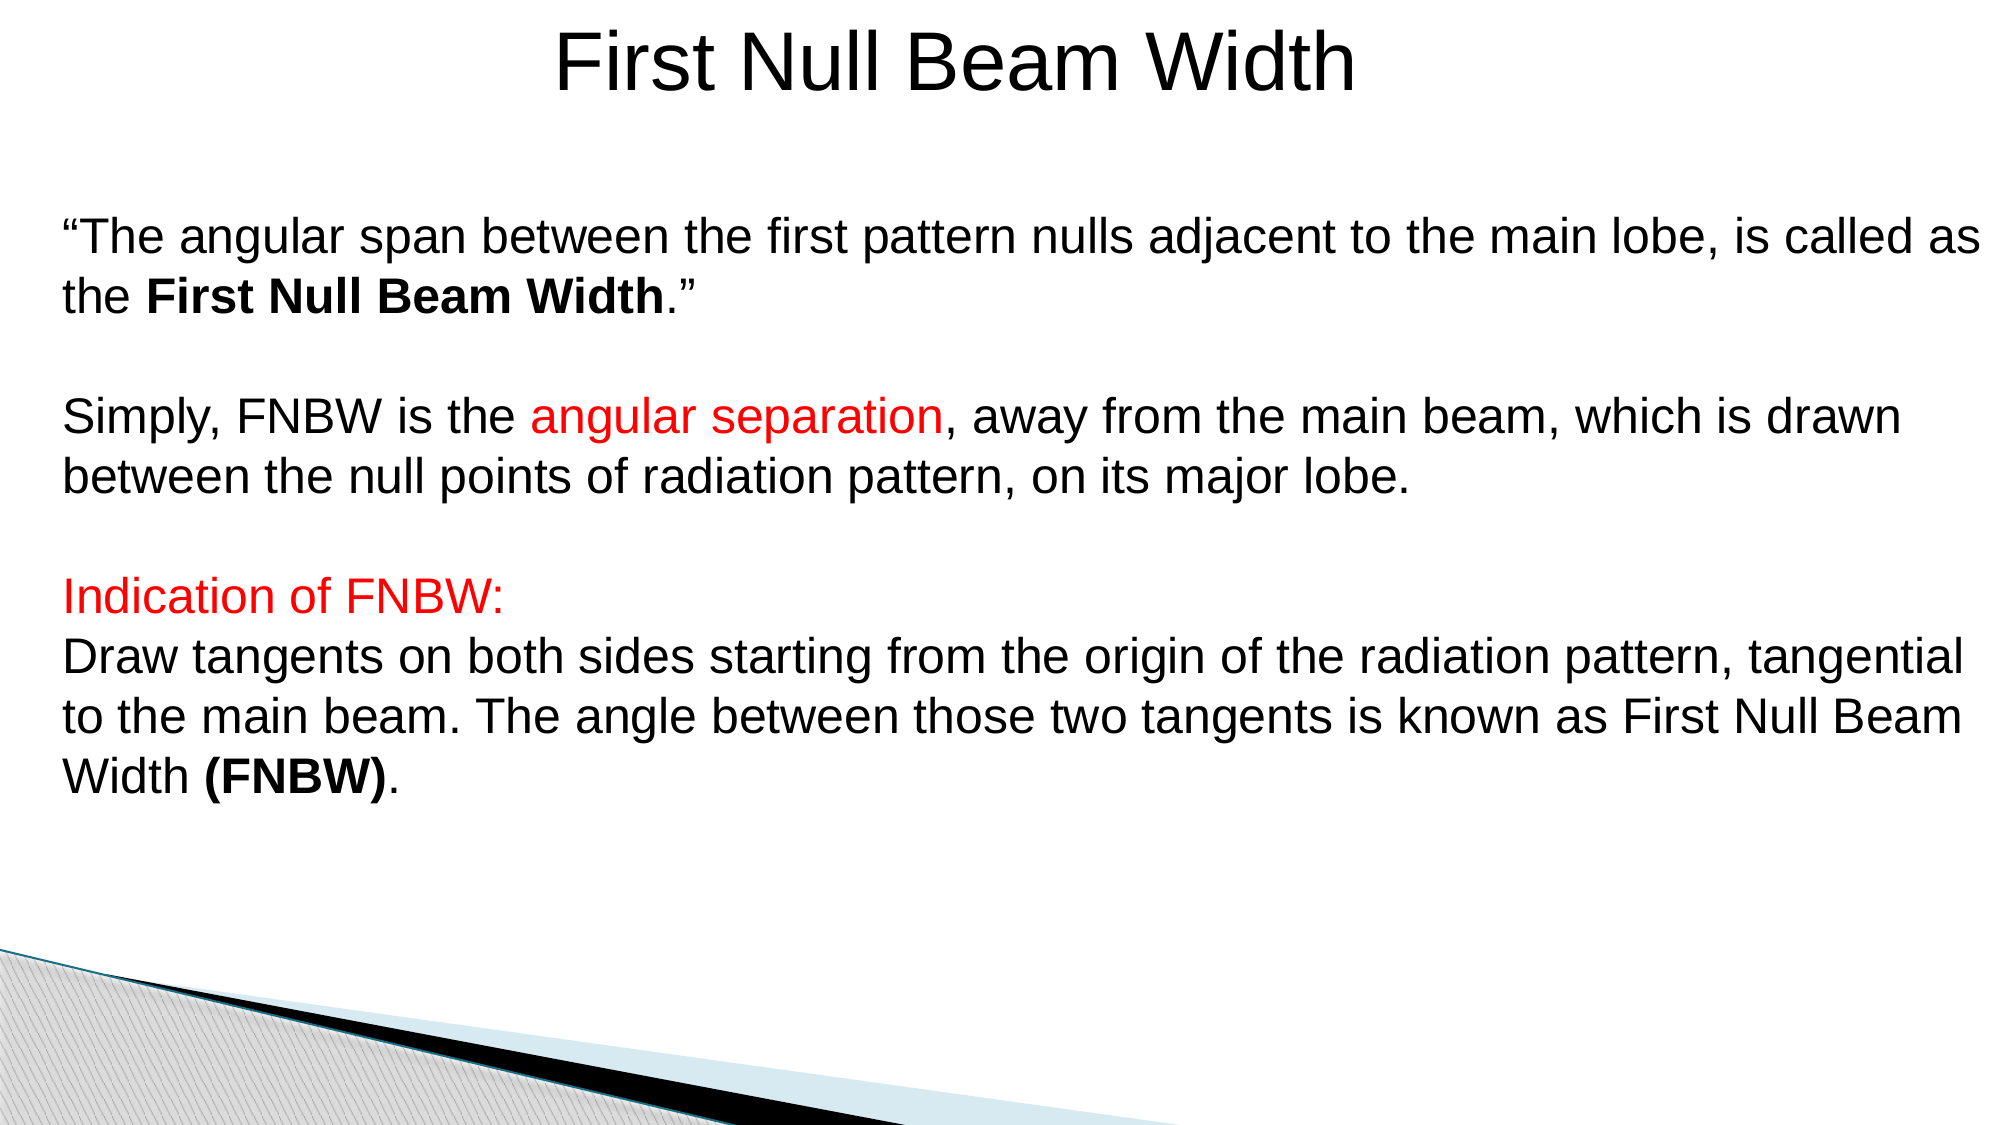

First Null Beam Width
“The angular span between the first pattern nulls adjacent to the main lobe, is called as the First Null Beam Width.”

Simply, FNBW is the angular separation, away from the main beam, which is drawn between the null points of radiation pattern, on its major lobe.

Indication of FNBW:
Draw tangents on both sides starting from the origin of the radiation pattern, tangential to the main beam. The angle between those two tangents is known as First Null Beam Width (FNBW).